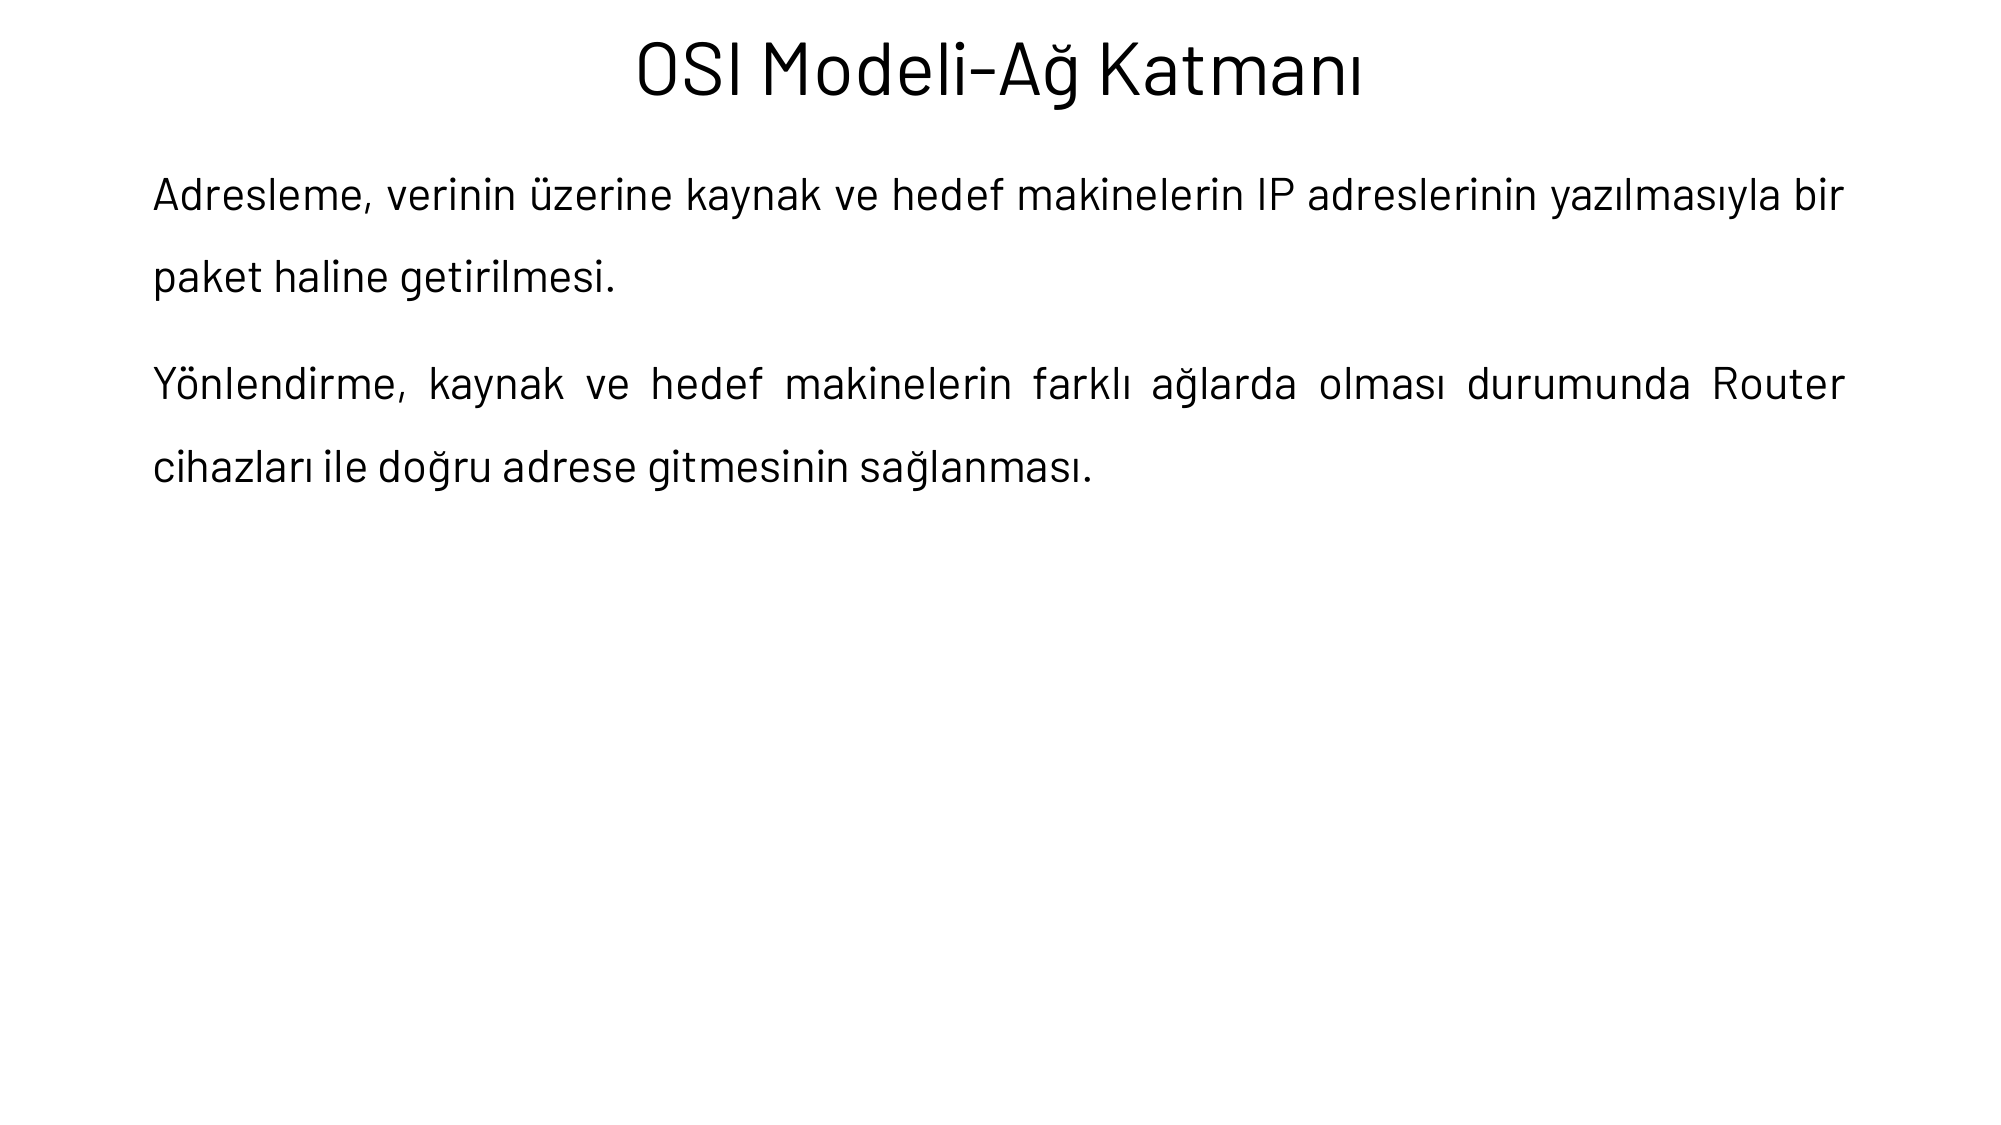

# OSI Modeli-Ağ Katmanı
Adresleme, verinin üzerine kaynak ve hedef makinelerin IP adreslerinin yazılmasıyla bir paket haline getirilmesi.
Yönlendirme, kaynak ve hedef makinelerin farklı ağlarda olması durumunda Router cihazları ile doğru adrese gitmesinin sağlanması.